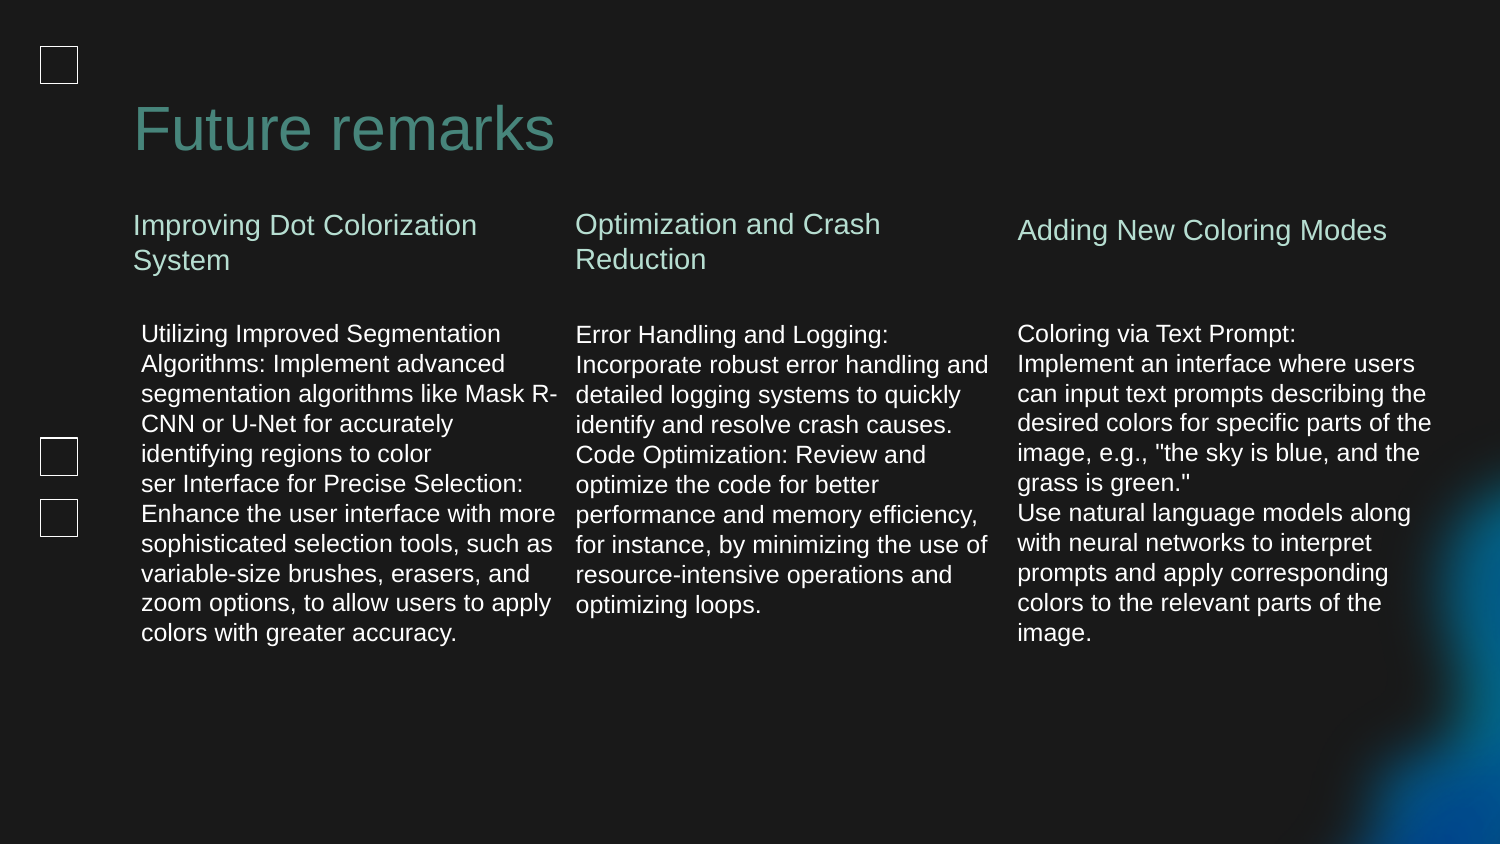

# Future remarks
Optimization and Crash Reduction

Improving Dot Colorization System
Adding New Coloring Modes
Coloring via Text Prompt:
Implement an interface where users can input text prompts describing the desired colors for specific parts of the image, e.g., "the sky is blue, and the grass is green."
Use natural language models along with neural networks to interpret prompts and apply corresponding colors to the relevant parts of the image.
Utilizing Improved Segmentation Algorithms: Implement advanced segmentation algorithms like Mask R-CNN or U-Net for accurately identifying regions to color
ser Interface for Precise Selection: Enhance the user interface with more sophisticated selection tools, such as variable-size brushes, erasers, and zoom options, to allow users to apply colors with greater accuracy.

Error Handling and Logging: Incorporate robust error handling and detailed logging systems to quickly identify and resolve crash causes.
Code Optimization: Review and optimize the code for better performance and memory efficiency, for instance, by minimizing the use of resource-intensive operations and optimizing loops.